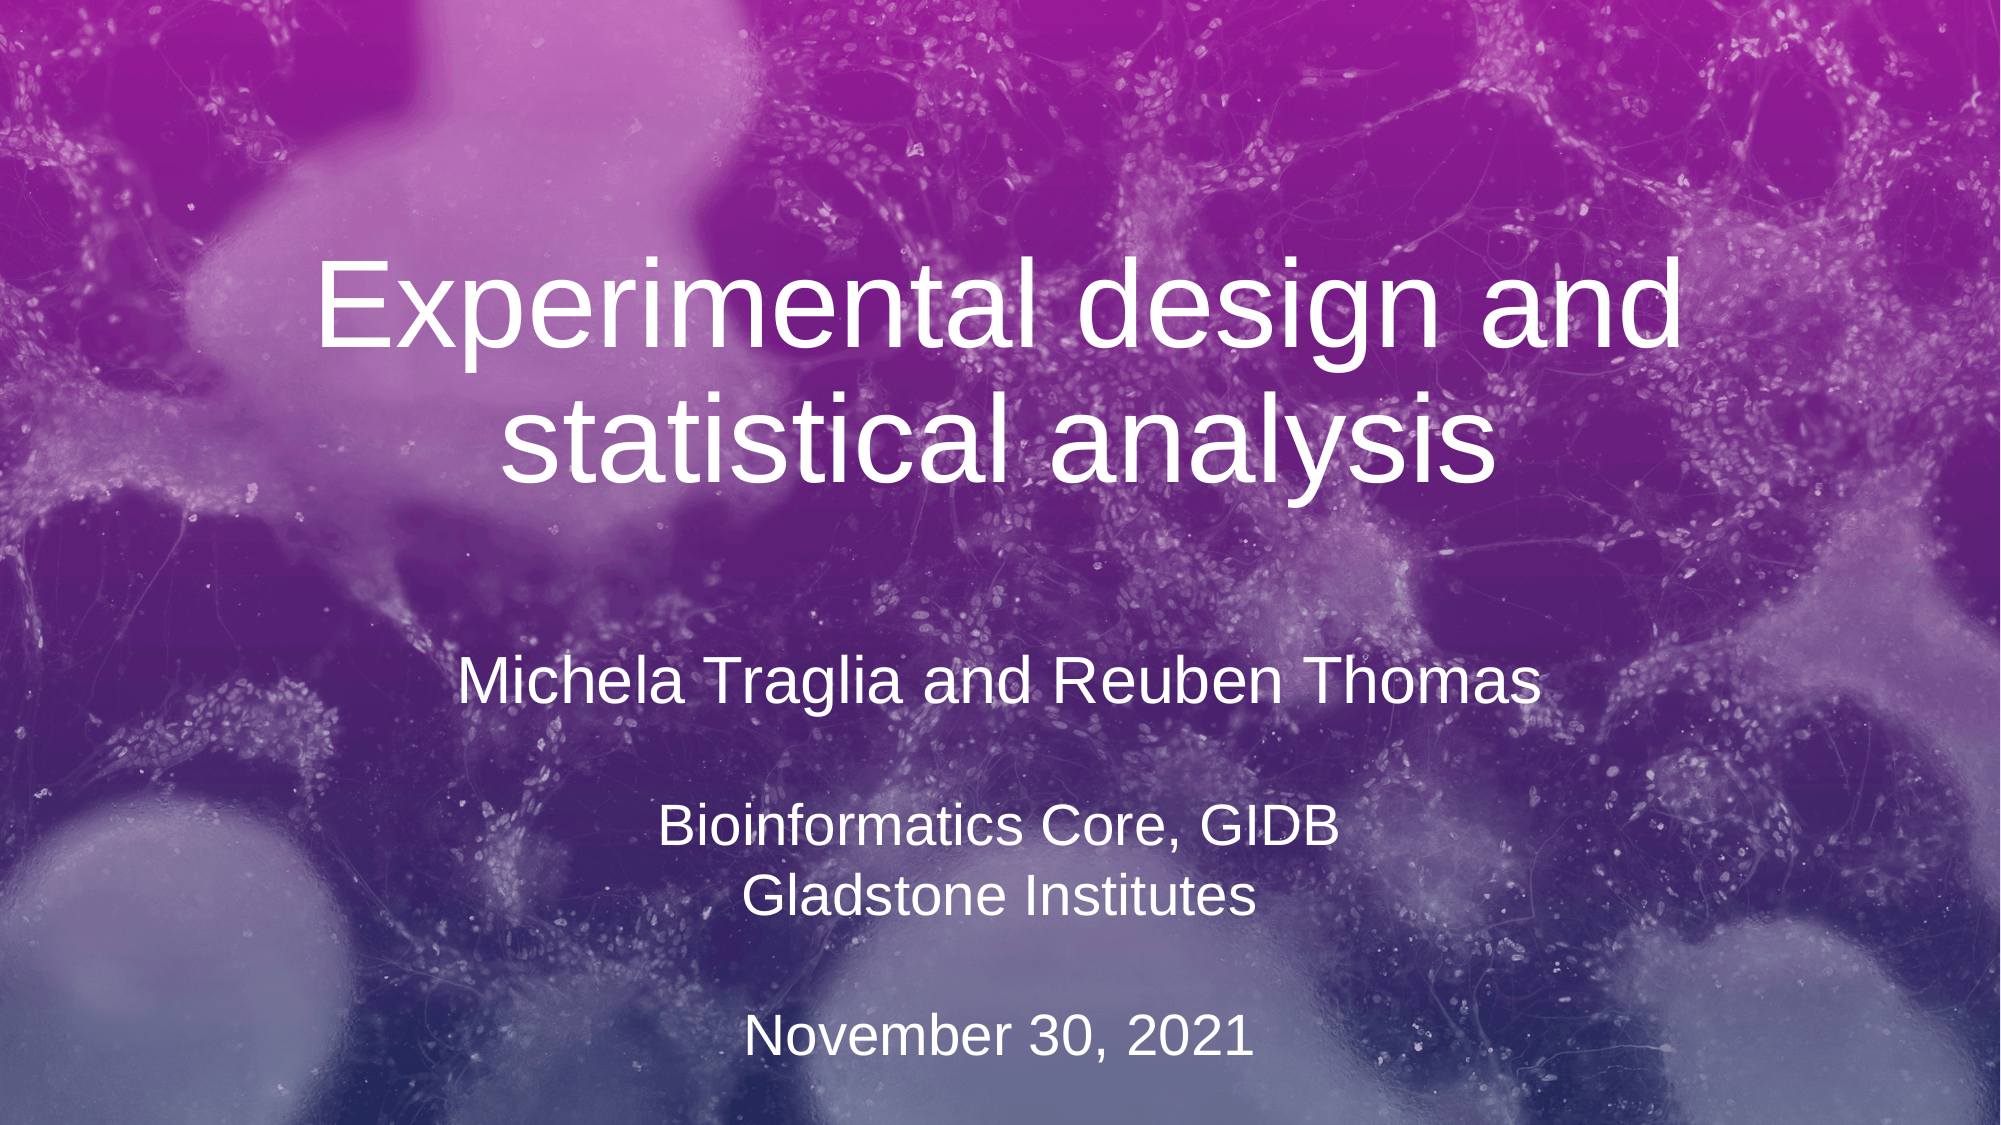

Experimental design and statistical analysis
Michela Traglia and Reuben Thomas

Bioinformatics Core, GIDB
Gladstone Institutes

November 30, 2021